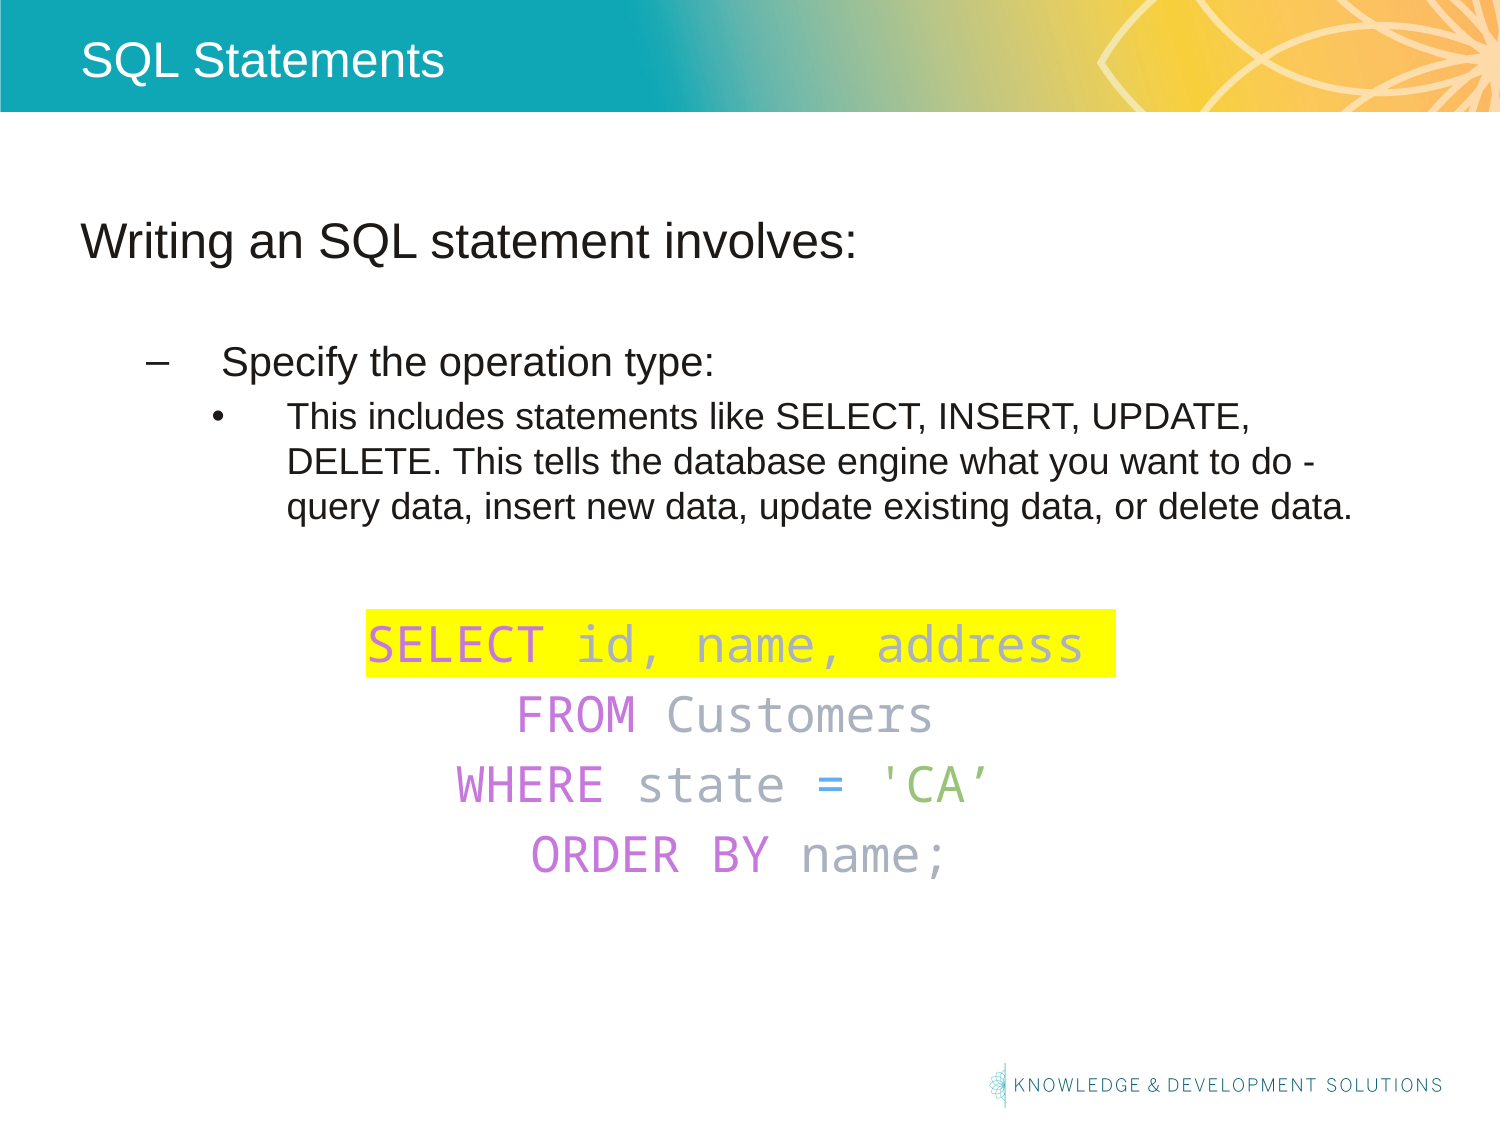

# SQL Statements
Writing an SQL statement involves:

Specify the operation type:
This includes statements like SELECT, INSERT, UPDATE, DELETE. This tells the database engine what you want to do - query data, insert new data, update existing data, or delete data.

SELECT id, name, address
FROM Customers
WHERE state = 'CA’
ORDER BY name;